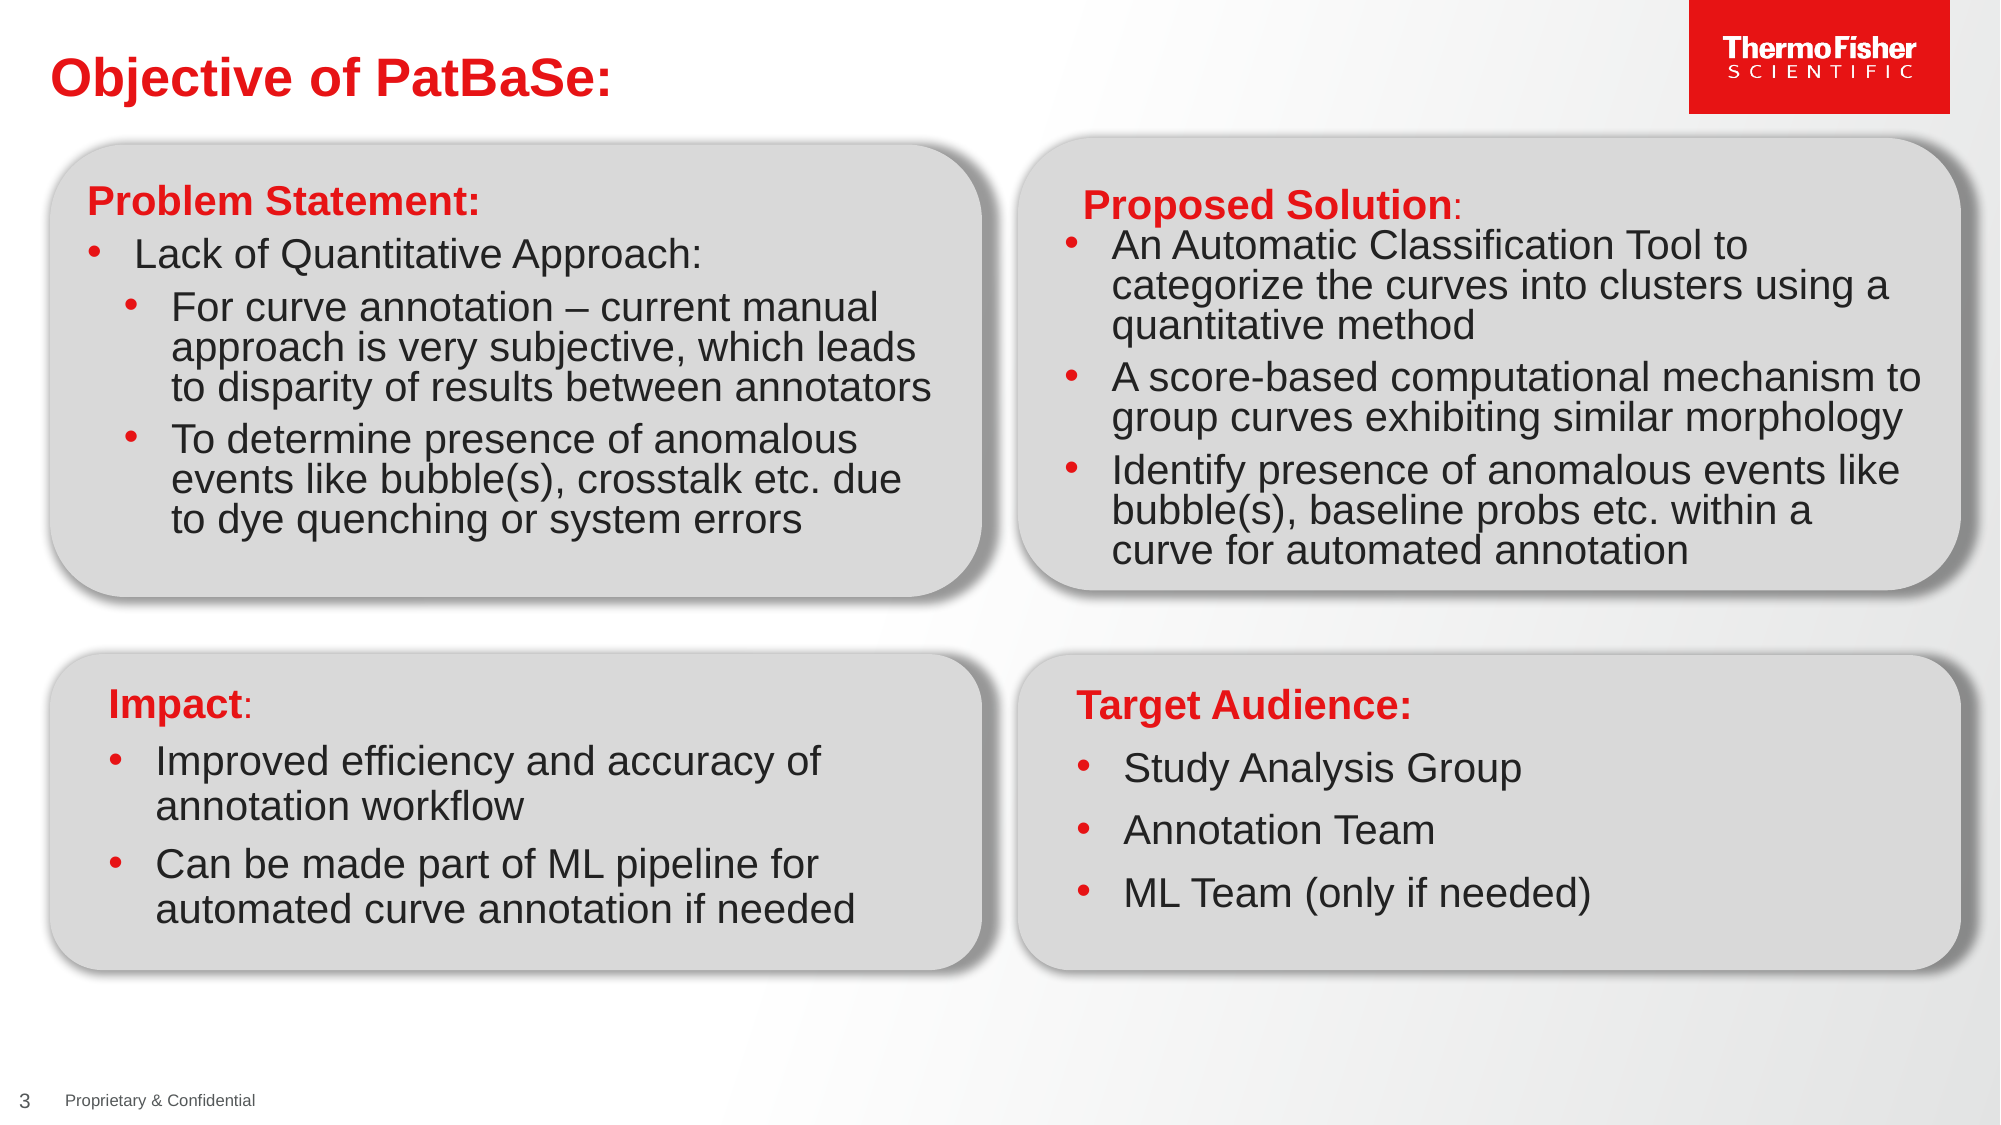

# Objective of PatBaSe:
Proposed Solution:
An Automatic Classification Tool to categorize the curves into clusters using a quantitative method
A score-based computational mechanism to group curves exhibiting similar morphology
Identify presence of anomalous events like bubble(s), baseline probs etc. within a curve for automated annotation
Problem Statement:
Lack of Quantitative Approach:
For curve annotation – current manual approach is very subjective, which leads to disparity of results between annotators
To determine presence of anomalous events like bubble(s), crosstalk etc. due to dye quenching or system errors
Impact:
Improved efficiency and accuracy of annotation workflow
Can be made part of ML pipeline for automated curve annotation if needed
Target Audience:
Study Analysis Group
Annotation Team
ML Team (only if needed)
3
Proprietary & Confidential